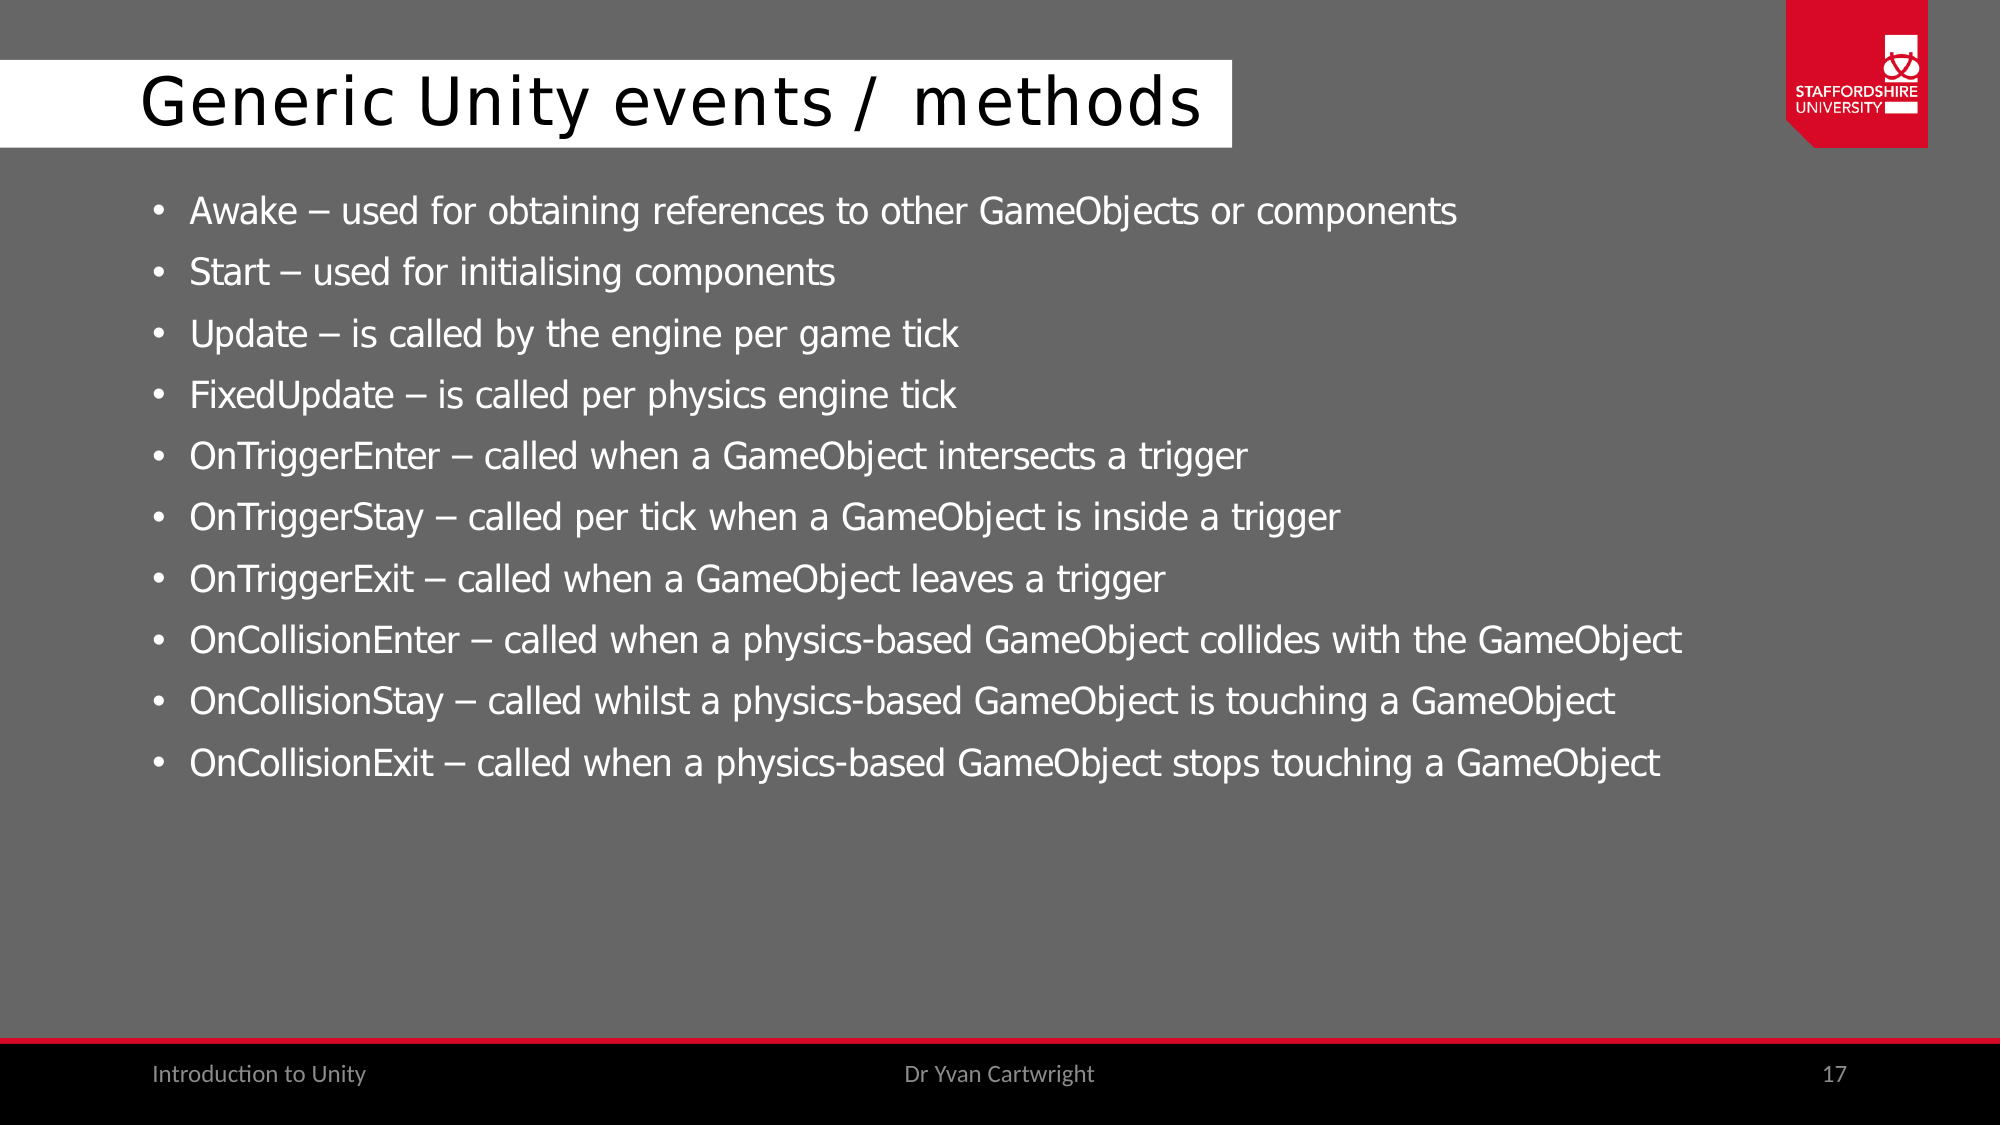

# Generic Unity events / methods
Awake – used for obtaining references to other GameObjects or components
Start – used for initialising components
Update – is called by the engine per game tick
FixedUpdate – is called per physics engine tick
OnTriggerEnter – called when a GameObject intersects a trigger
OnTriggerStay – called per tick when a GameObject is inside a trigger
OnTriggerExit – called when a GameObject leaves a trigger
OnCollisionEnter – called when a physics-based GameObject collides with the GameObject
OnCollisionStay – called whilst a physics-based GameObject is touching a GameObject
OnCollisionExit – called when a physics-based GameObject stops touching a GameObject
Introduction to Unity
Dr Yvan Cartwright
17